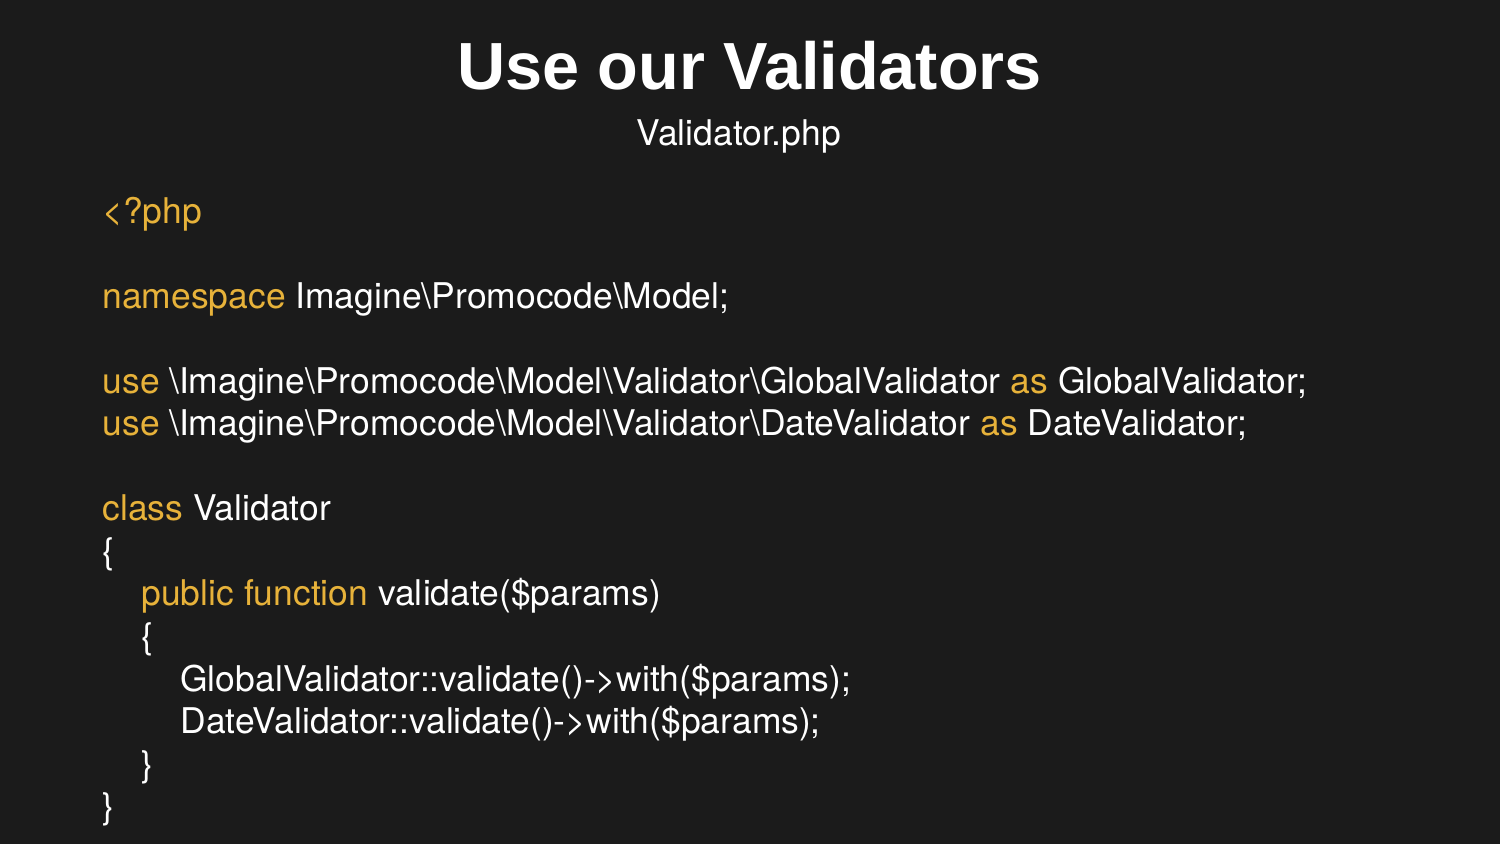

# Use our Validators

Validator.php
<?php
namespace Imagine\Promocode\Model;
use \Imagine\Promocode\Model\Validator\GlobalValidator as GlobalValidator;
use \Imagine\Promocode\Model\Validator\DateValidator as DateValidator;
class Validator
{
    public function validate($params)
    {
        GlobalValidator::validate()->with($params);
        DateValidator::validate()->with($params);
    }
}